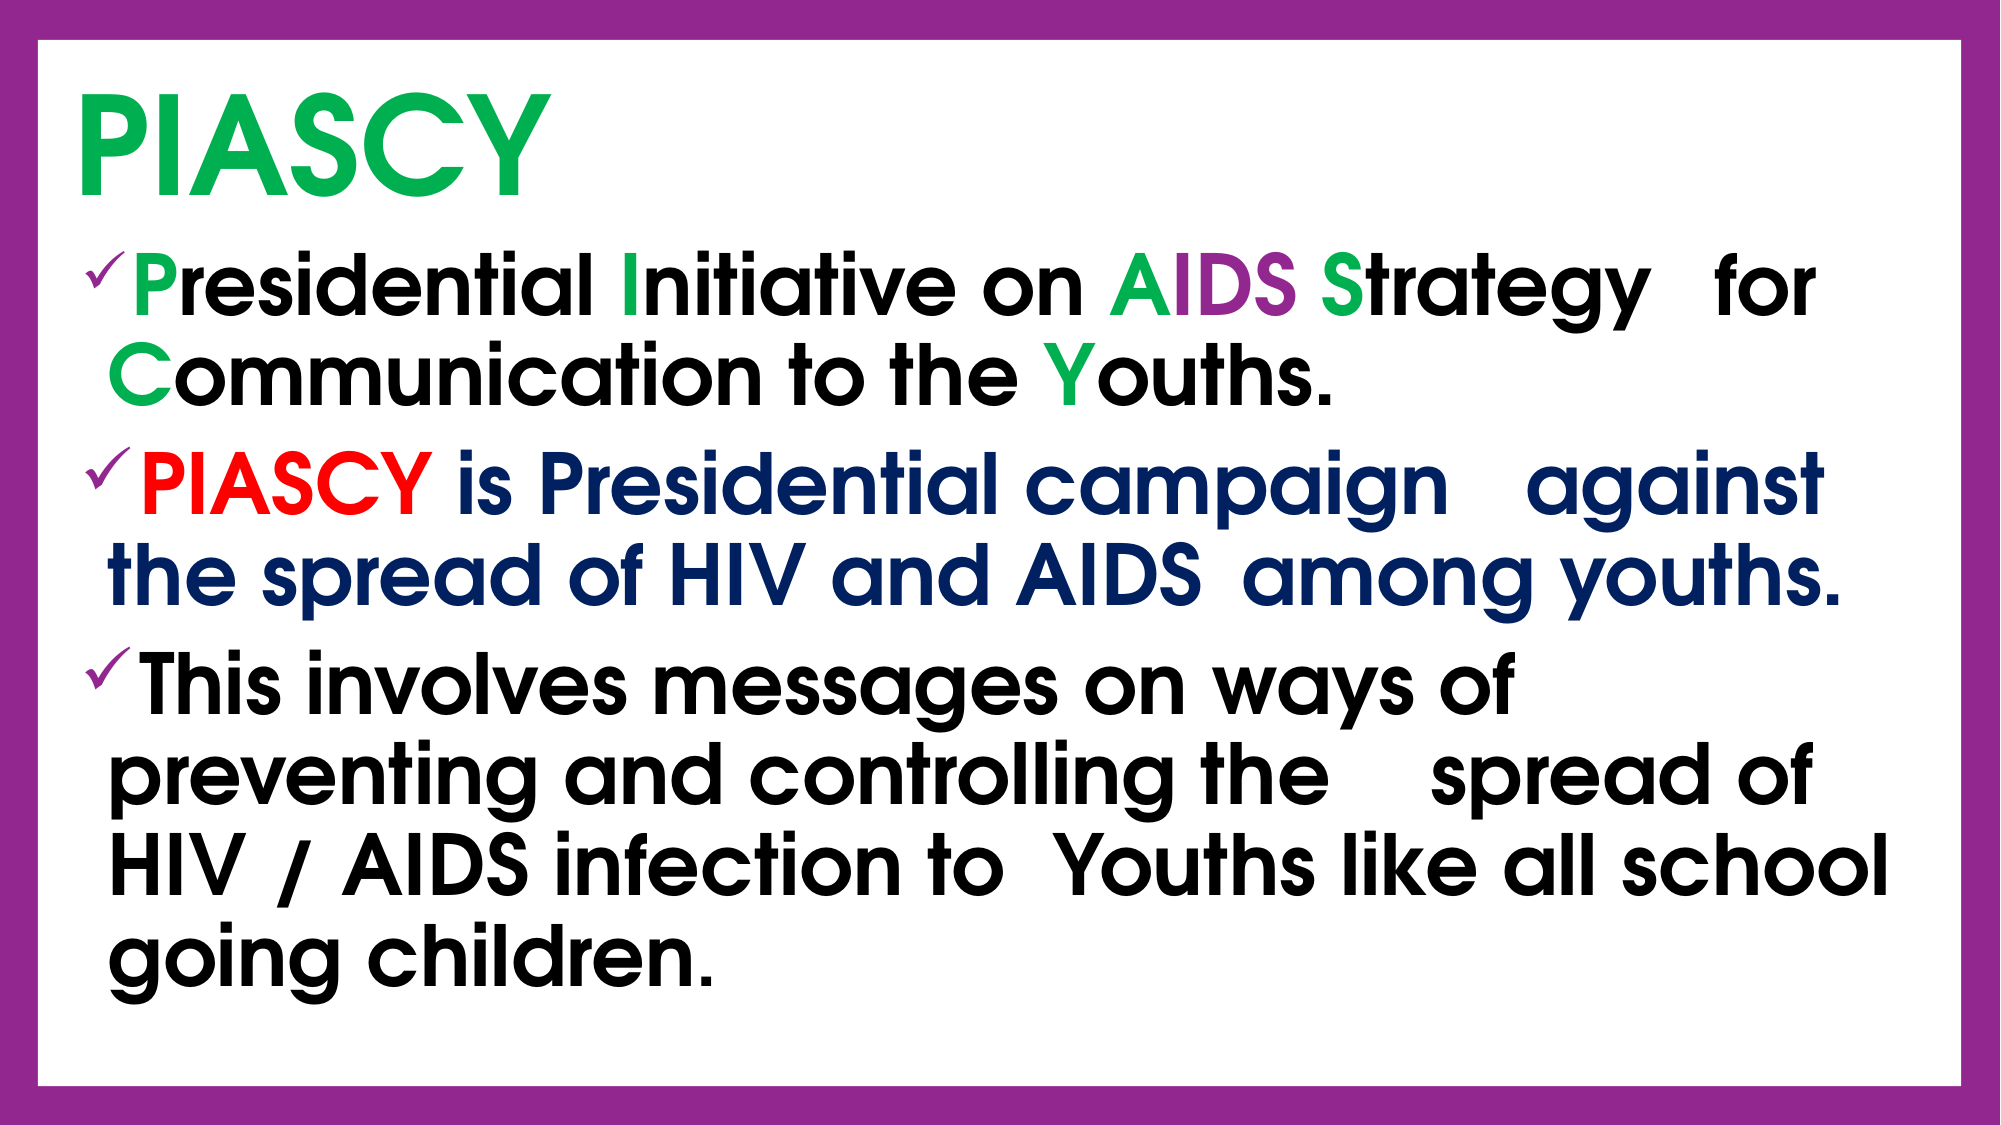

PIASCY
 Presidential Initiative on AIDS Strategy 	for Communication to the Youths.
 PIASCY is Presidential campaign 	against the spread of HIV and AIDS 	among youths.
 This involves messages on ways of 	preventing and controlling the 	spread of HIV / AIDS infection to 	Youths like all school going children.